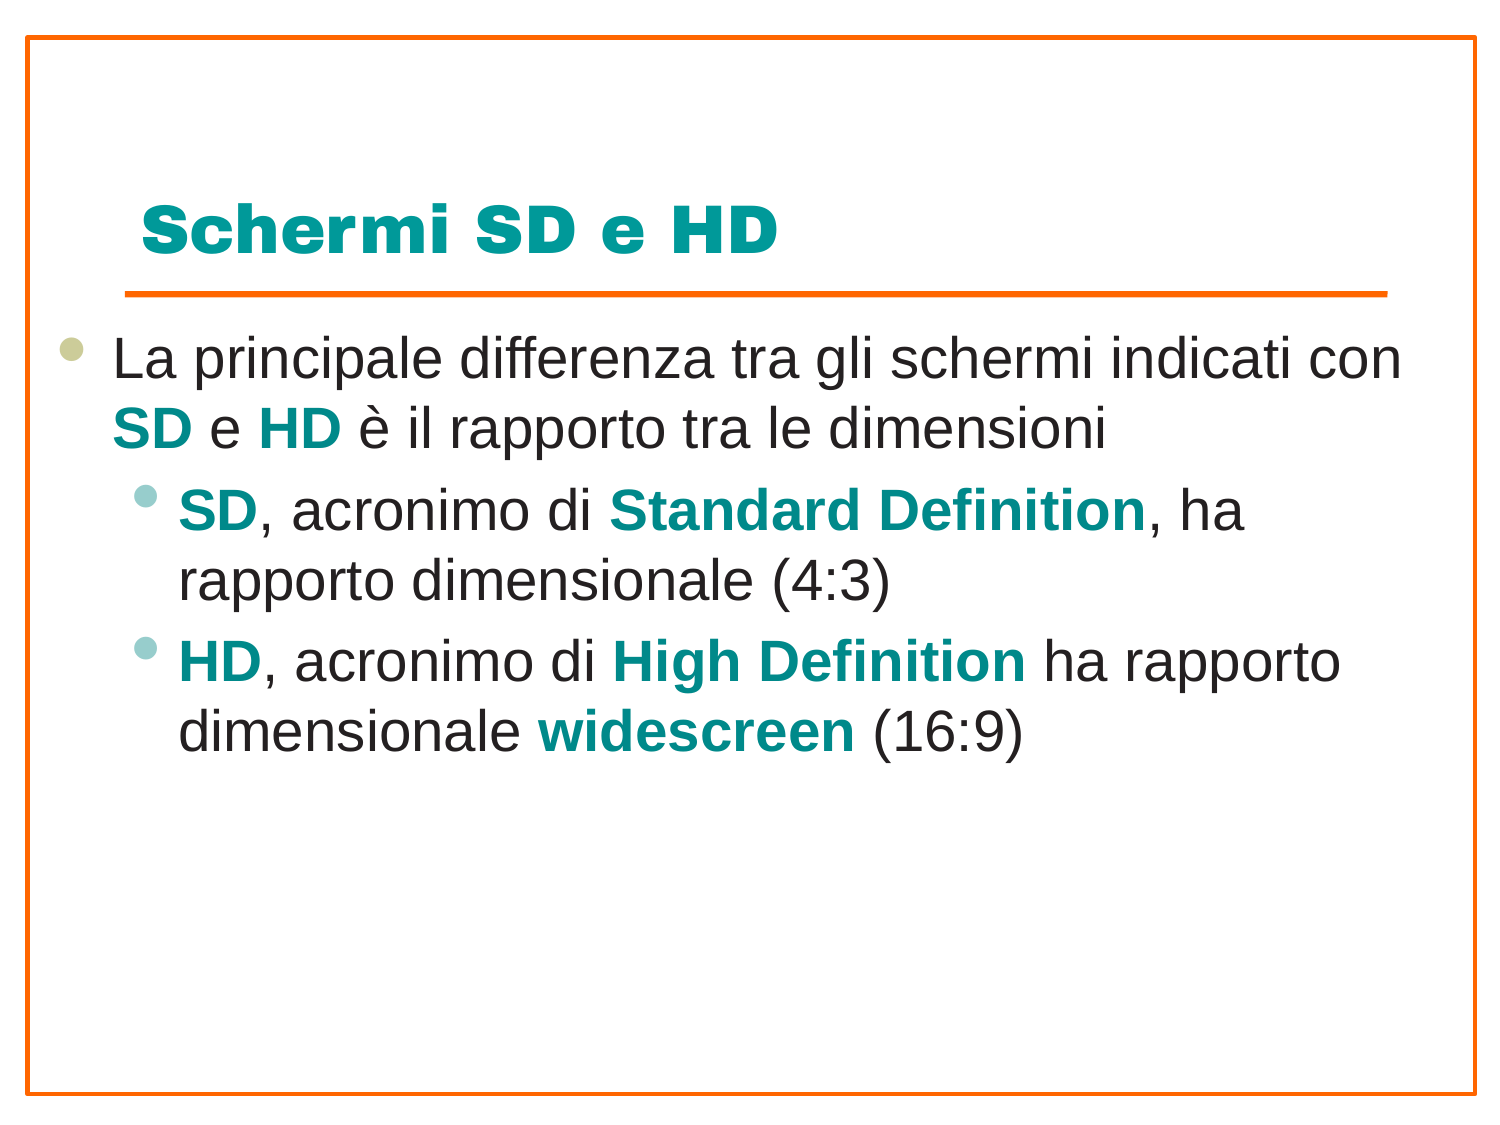

# Schermi SD e HD
La principale differenza tra gli schermi indicati con SD e HD è il rapporto tra le dimensioni
SD, acronimo di Standard Definition, ha rapporto dimensionale (4:3)
HD, acronimo di High Definition ha rapporto dimensionale widescreen (16:9)